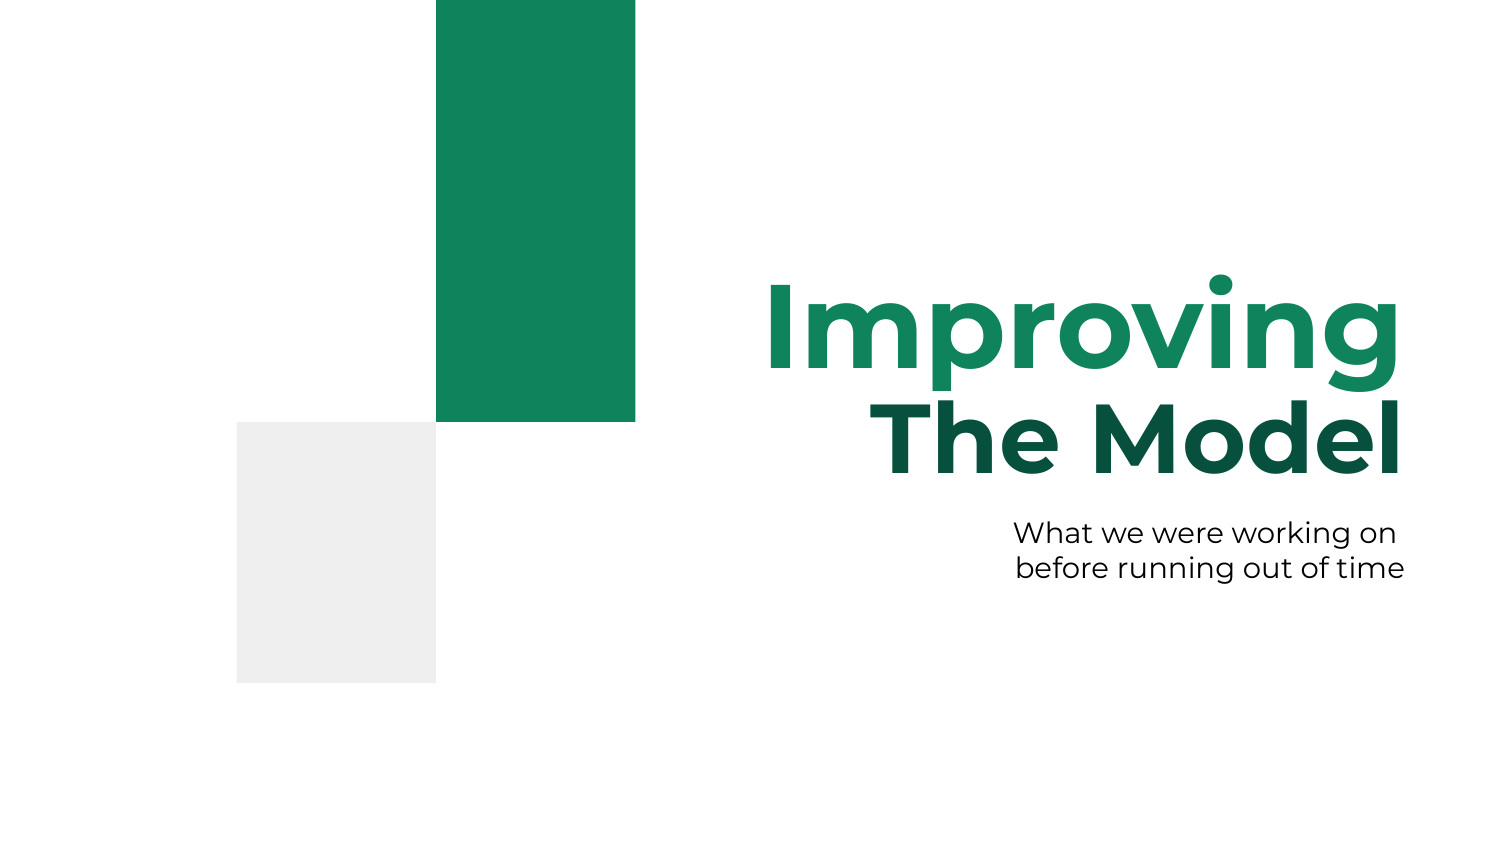

Improving
# The Model
What we were working on
before running out of time